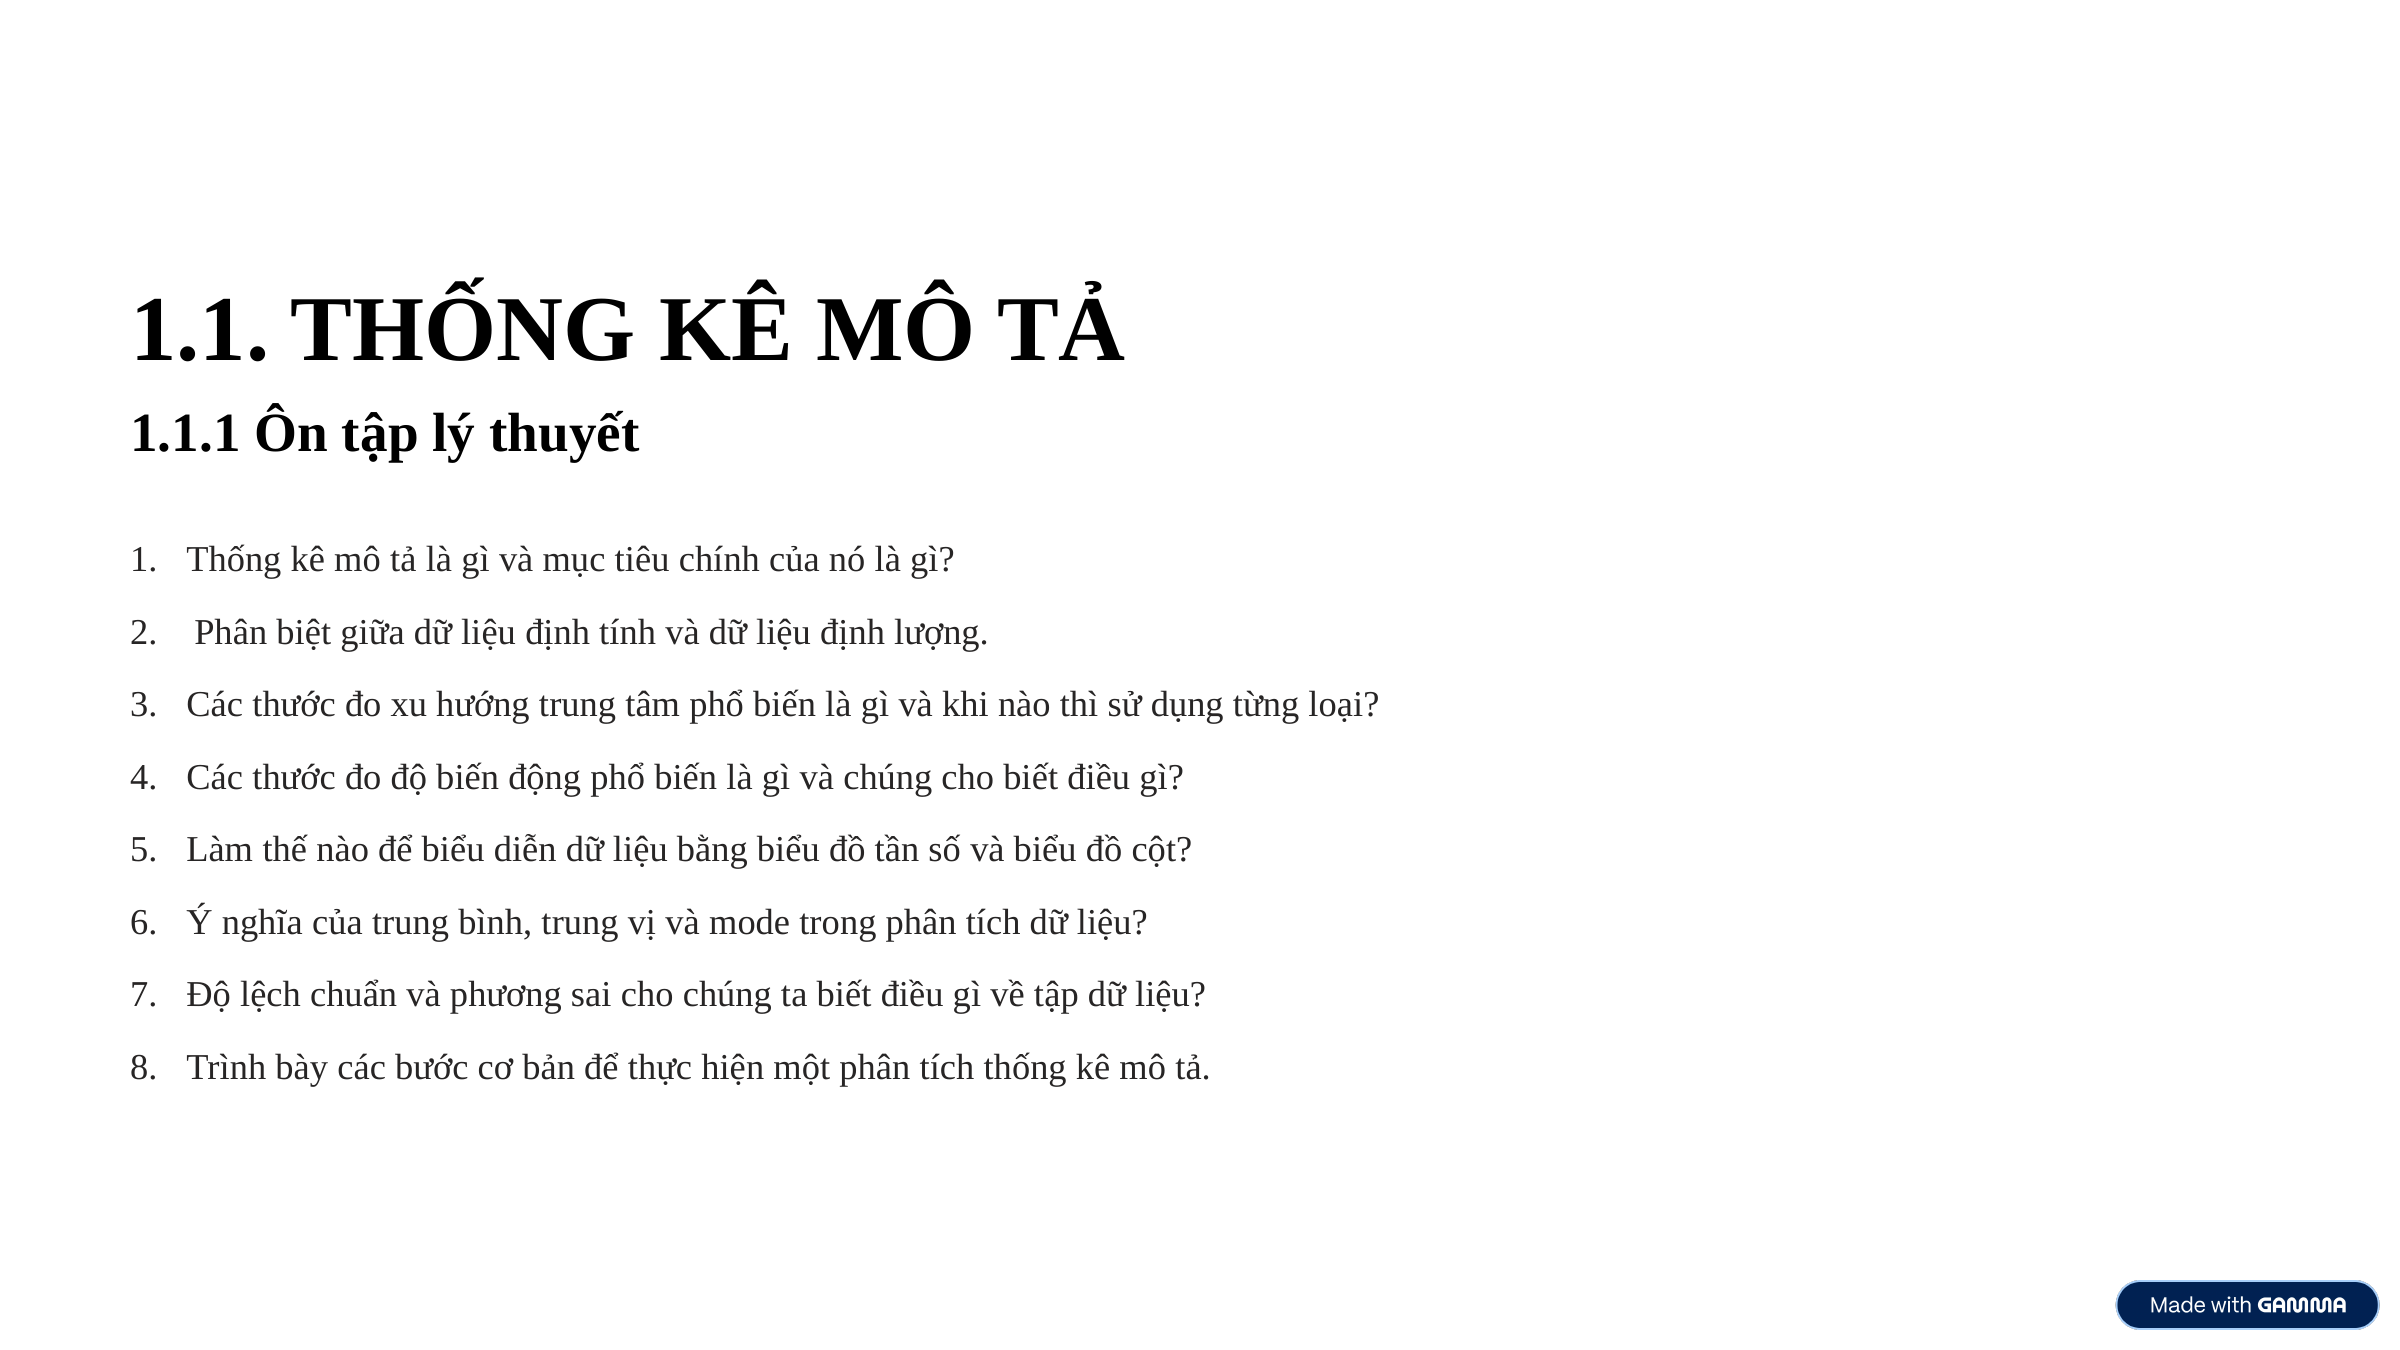

1.1. THỐNG KÊ MÔ TẢ
1.1.1 Ôn tập lý thuyết
Thống kê mô tả là gì và mục tiêu chính của nó là gì?
2.    Phân biệt giữa dữ liệu định tính và dữ liệu định lượng.
Các thước đo xu hướng trung tâm phổ biến là gì và khi nào thì sử dụng từng loại?
Các thước đo độ biến động phổ biến là gì và chúng cho biết điều gì?
Làm thế nào để biểu diễn dữ liệu bằng biểu đồ tần số và biểu đồ cột?
Ý nghĩa của trung bình, trung vị và mode trong phân tích dữ liệu?
Độ lệch chuẩn và phương sai cho chúng ta biết điều gì về tập dữ liệu?
Trình bày các bước cơ bản để thực hiện một phân tích thống kê mô tả.